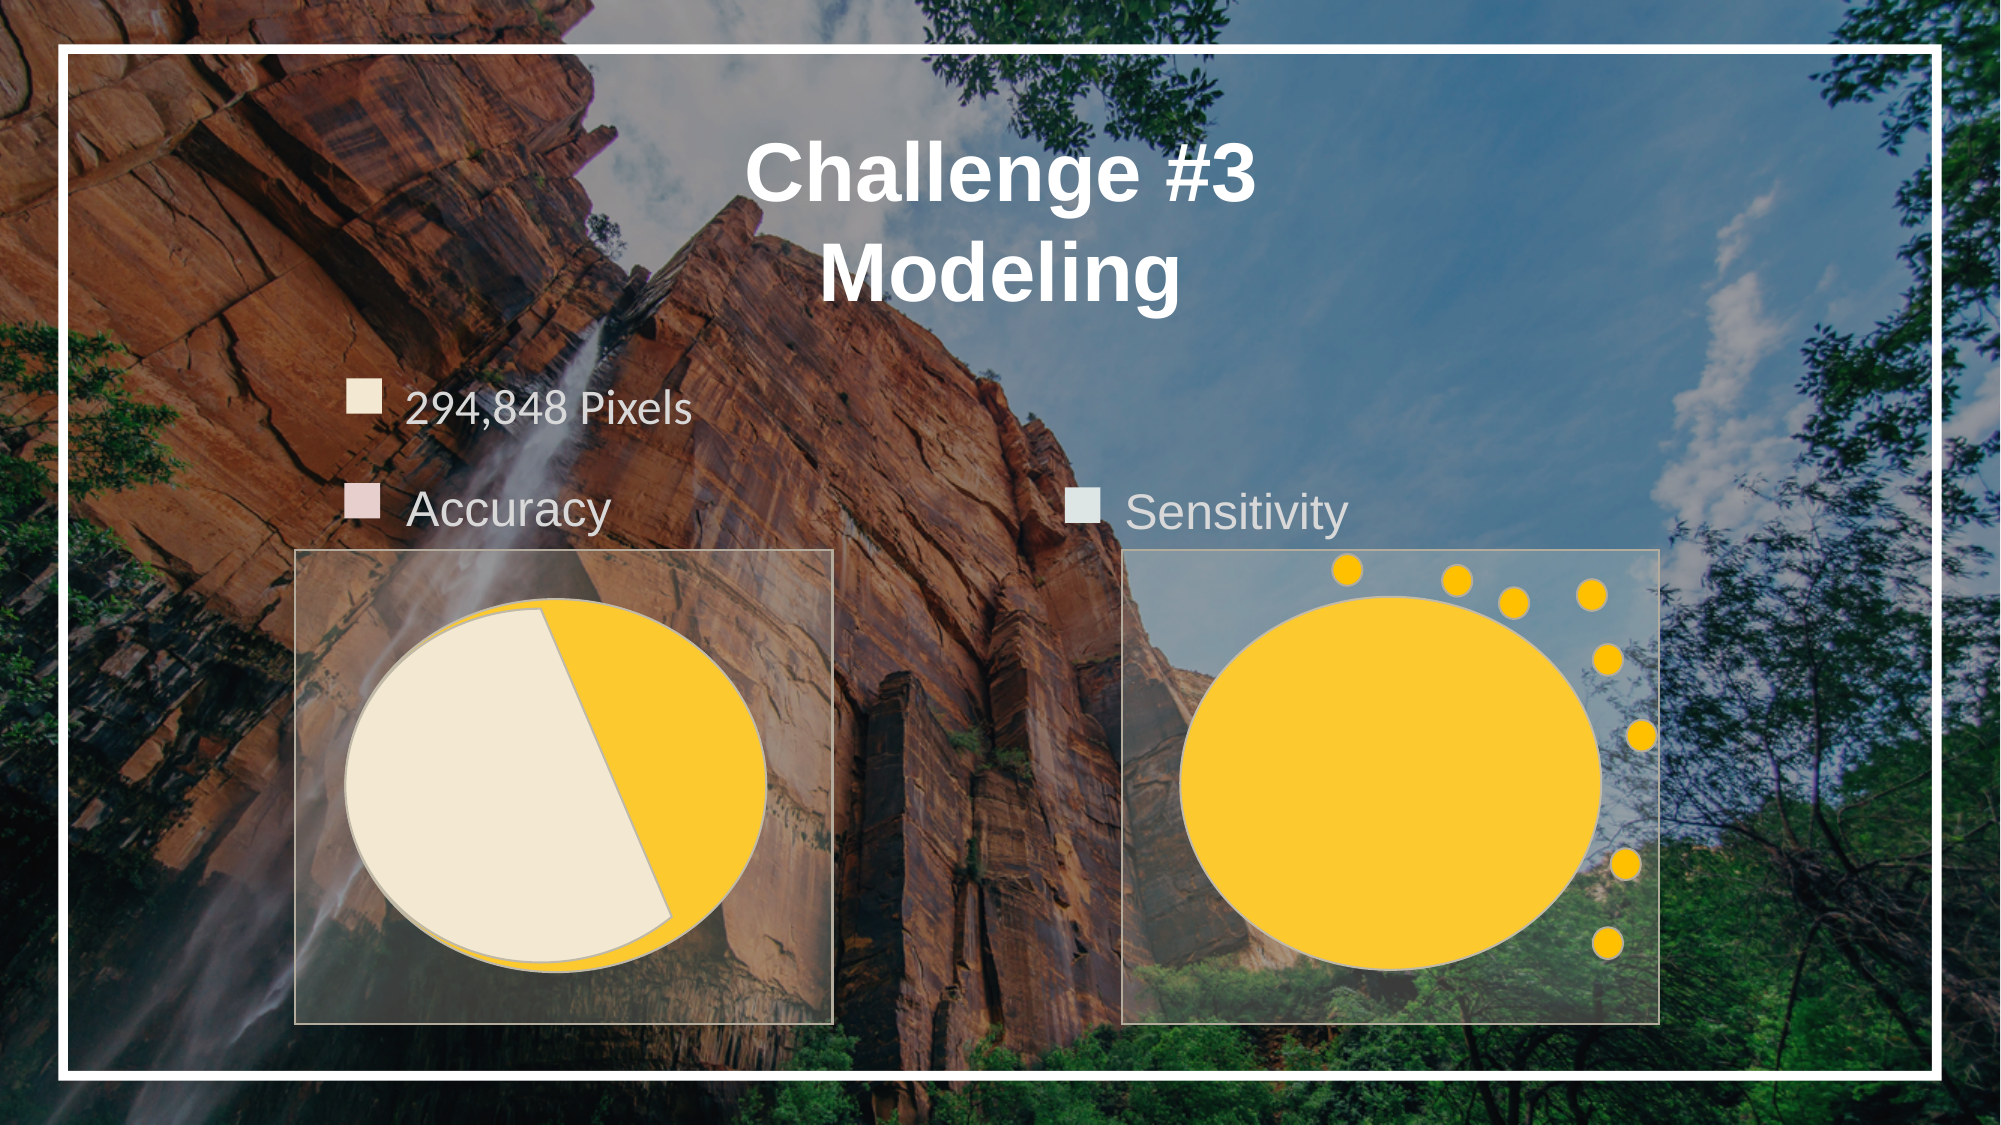

Challenge #3
Modeling
294,848 Pixels

Accuracy
Sensitivity